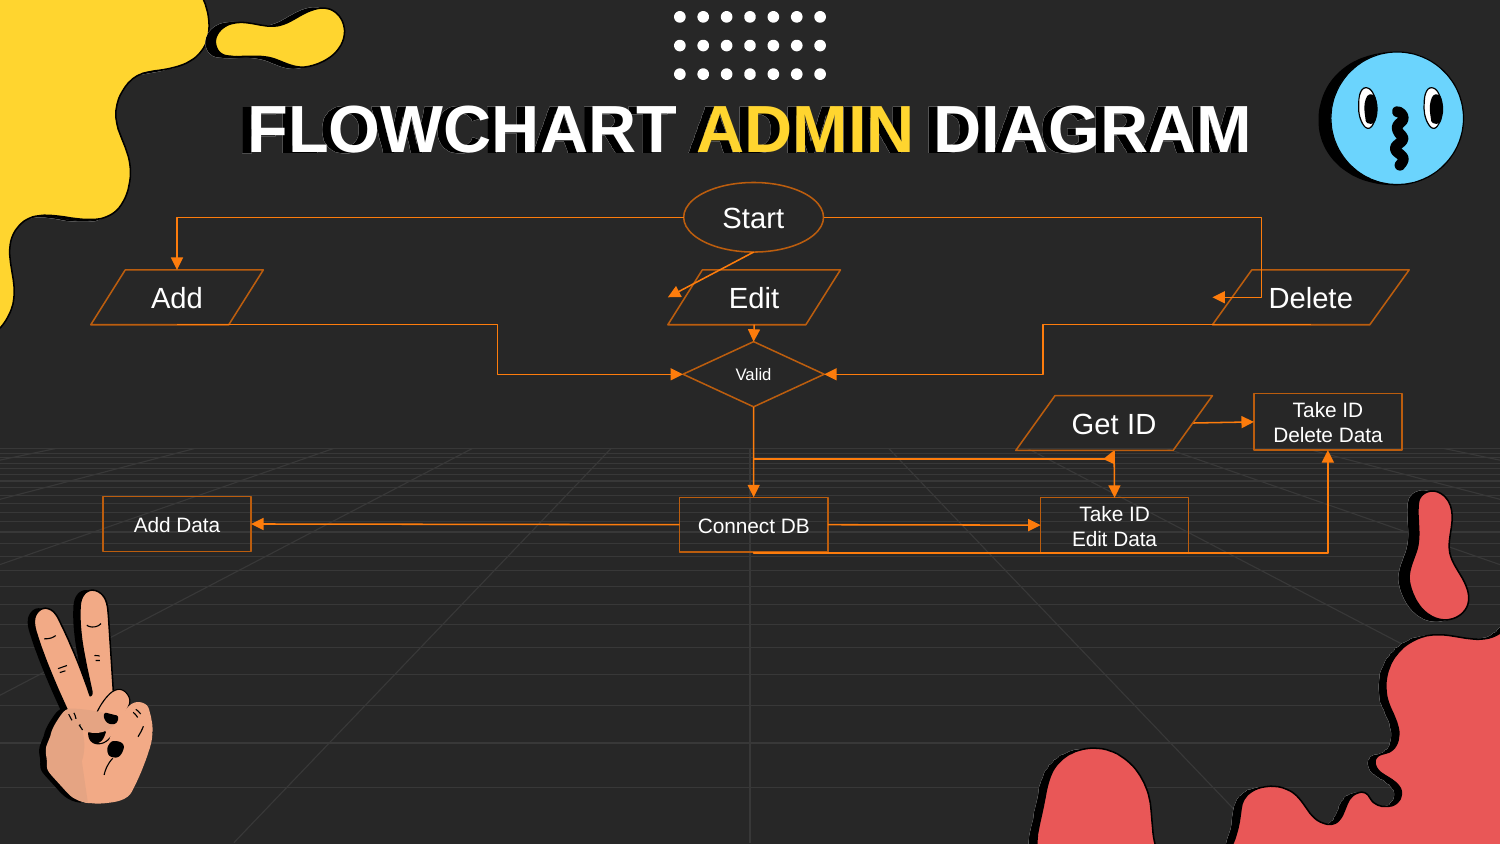

# FLOWCHART ADMIN DIAGRAM
Start
Add
Edit
Delete
Valid
Take ID
Delete Data
Get ID
Add Data
Connect DB
Take ID
Edit Data